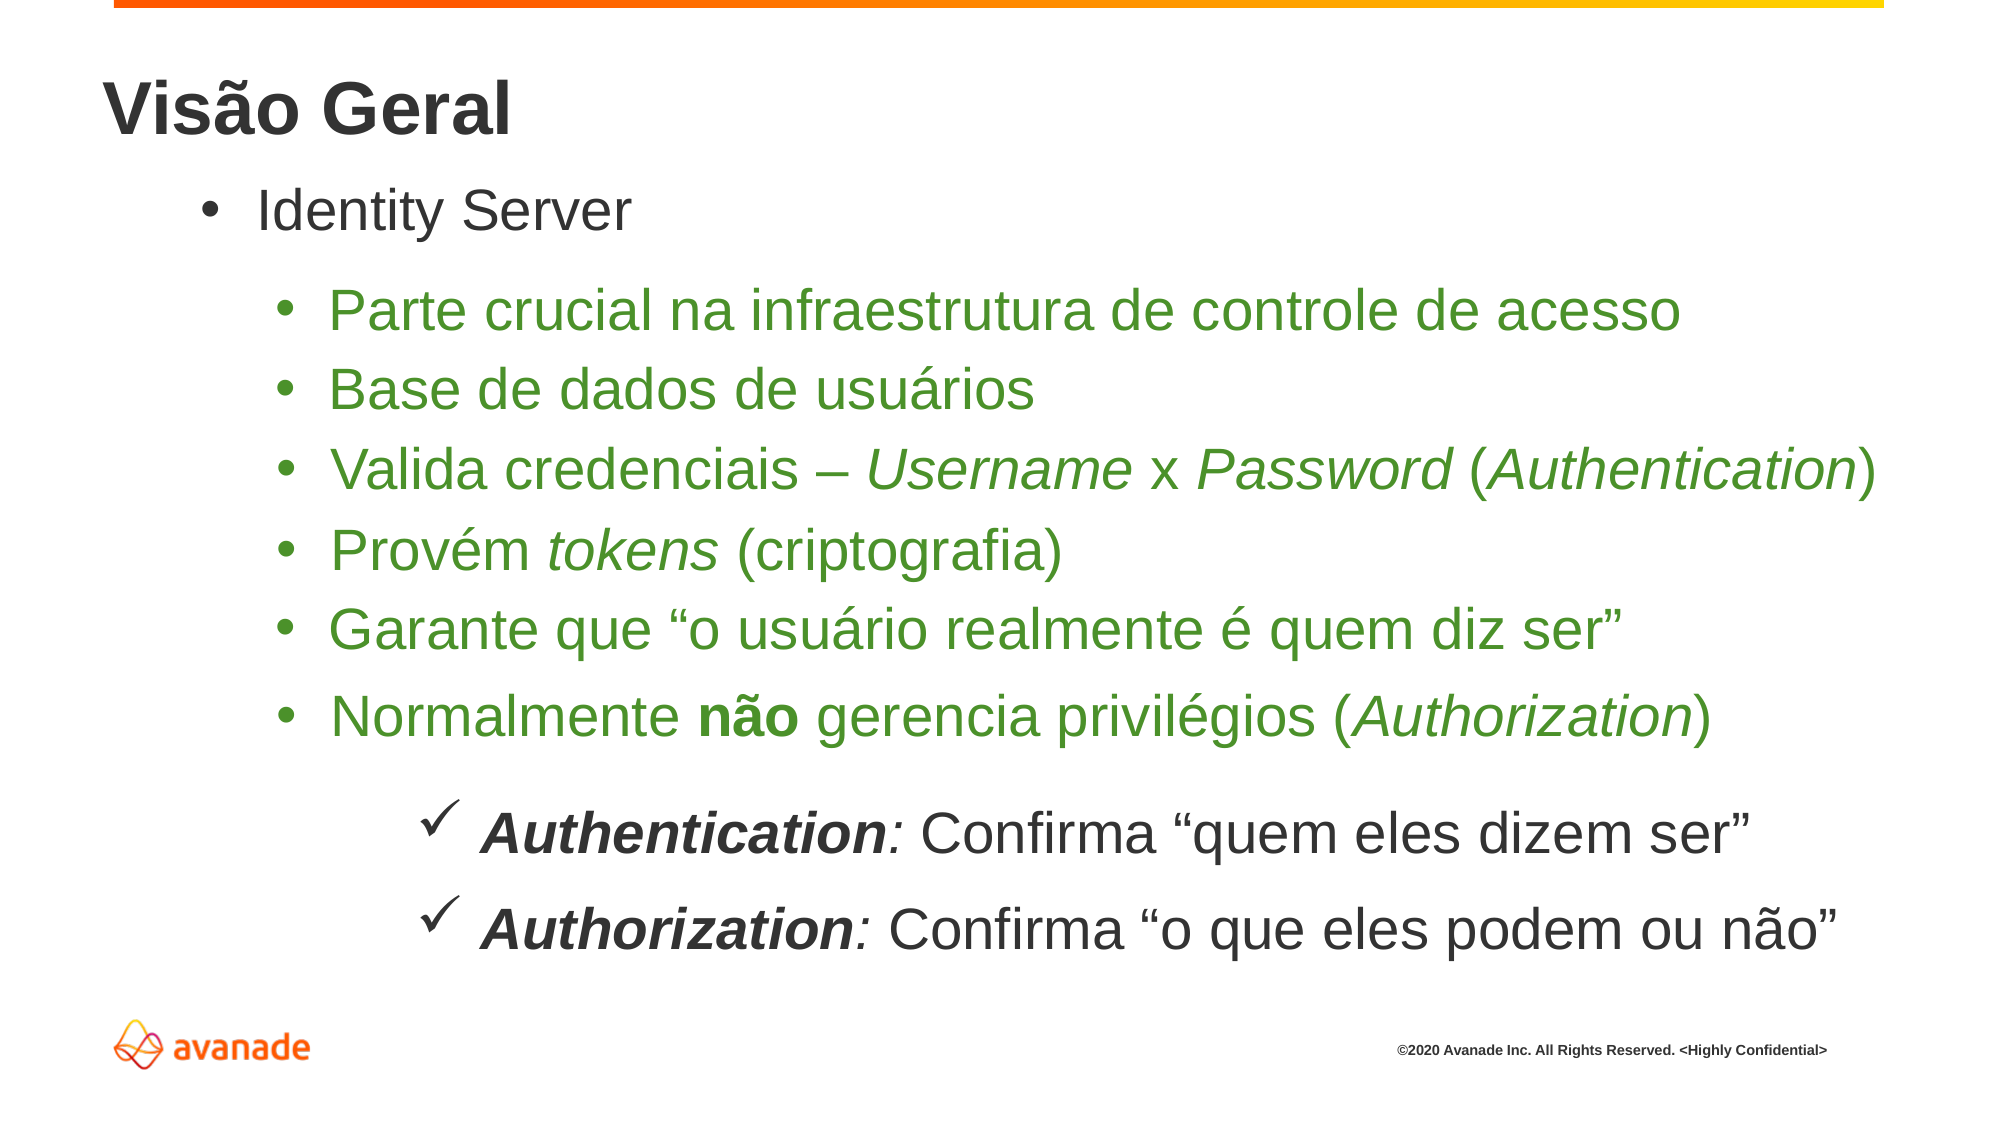

Visão Geral
Identity Server
 Parte crucial na infraestrutura de controle de acesso
 Base de dados de usuários
 Valida credenciais – Username x Password (Authentication)
 Provém tokens (criptografia)
 Garante que “o usuário realmente é quem diz ser”
 Normalmente não gerencia privilégios (Authorization)
 Authentication: Confirma “quem eles dizem ser”
 Authorization: Confirma “o que eles podem ou não”